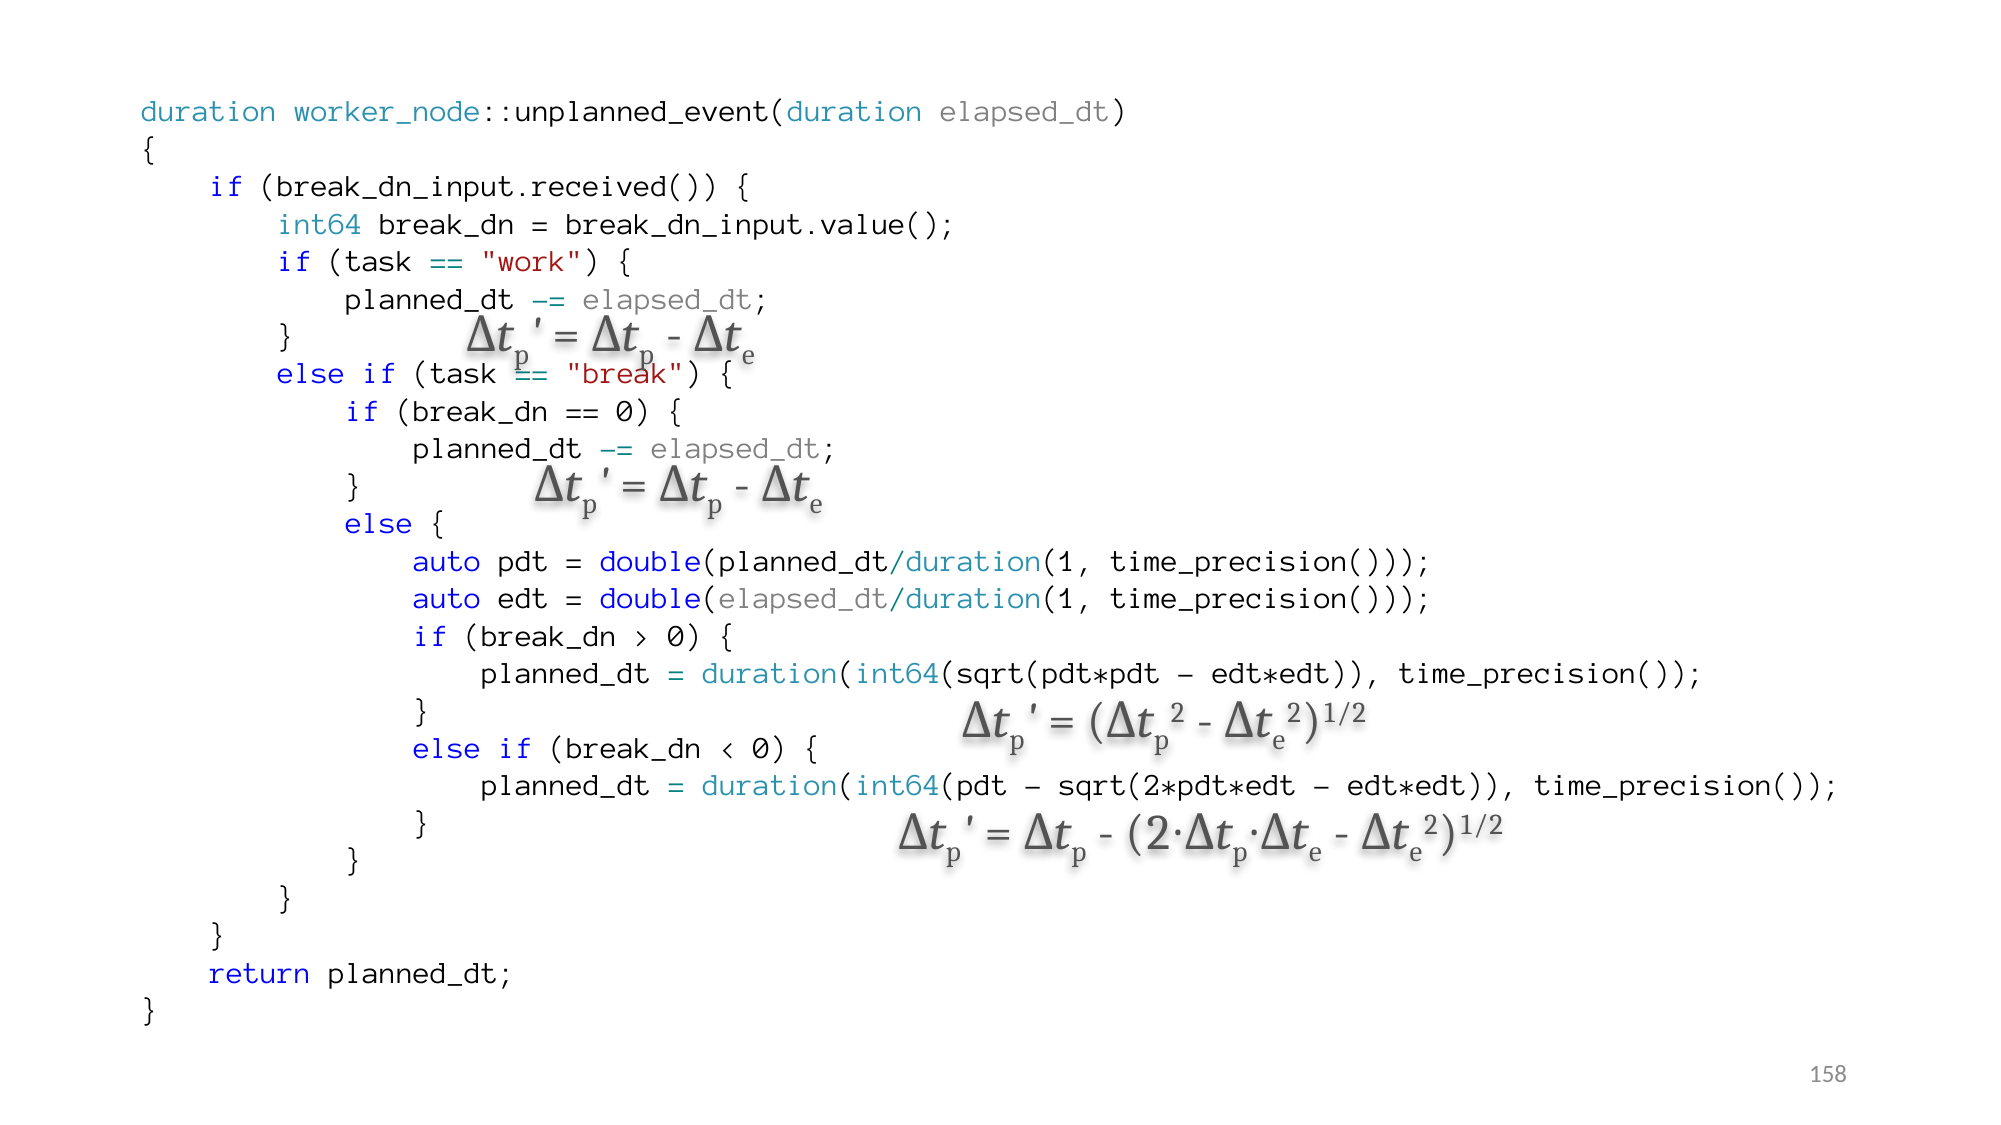

duration worker_node::unplanned_event(duration elapsed_dt)
{
    if (break_dn_input.received()) {
        int64 break_dn = break_dn_input.value();
        if (task == "work") {
            planned_dt -= elapsed_dt;
        }
        else if (task == "break") {
            if (break_dn == 0) {
                planned_dt -= elapsed_dt;
            }
            else {
                auto pdt = double(planned_dt/duration(1, time_precision()));
                auto edt = double(elapsed_dt/duration(1, time_precision()));
                if (break_dn > 0) {
                    planned_dt = duration(int64(sqrt(pdt*pdt - edt*edt)), time_precision());
                }
                else if (break_dn < 0) {
                    planned_dt = duration(int64(pdt - sqrt(2*pdt*edt - edt*edt)), time_precision());
                }
            }
        }
    }
    return planned_dt;
}
Δtp' = Δtp - Δte
Δtp' = Δtp - Δte
Δtp' = (Δtp2 - Δte2)1/2
Δtp' = Δtp - (2∙Δtp∙Δte - Δte2)1/2
158